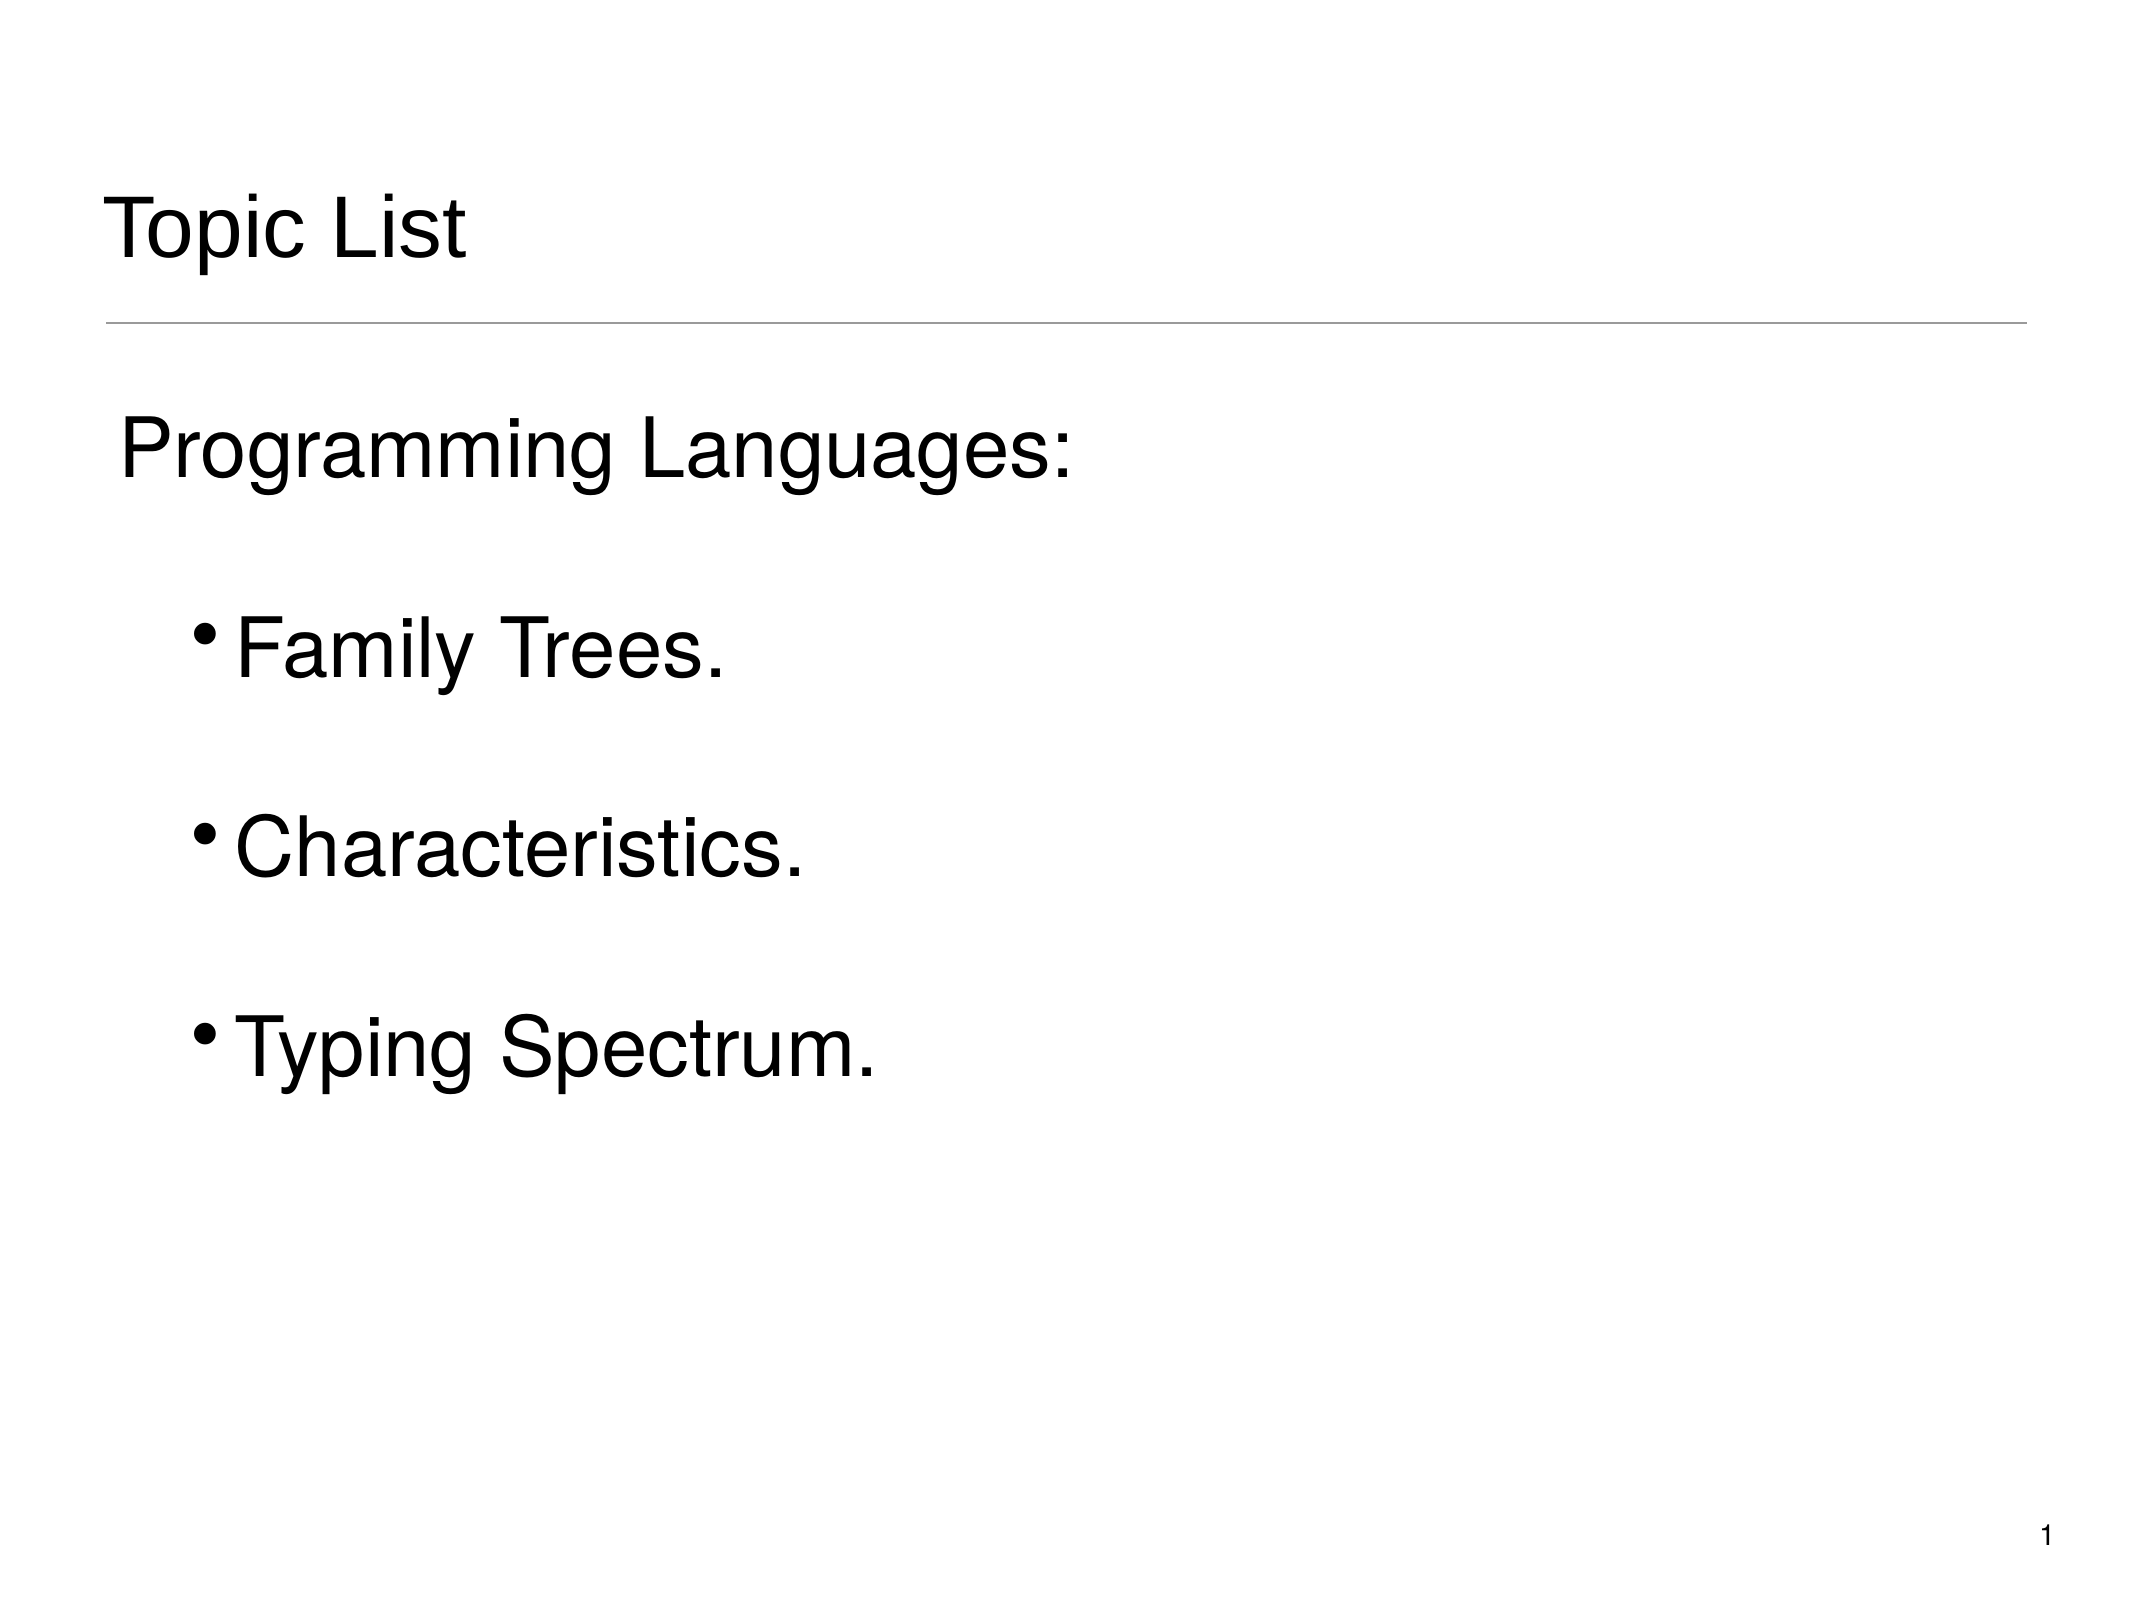

# Topic List
Programming Languages:
Family Trees.
Characteristics.
Typing Spectrum.
1